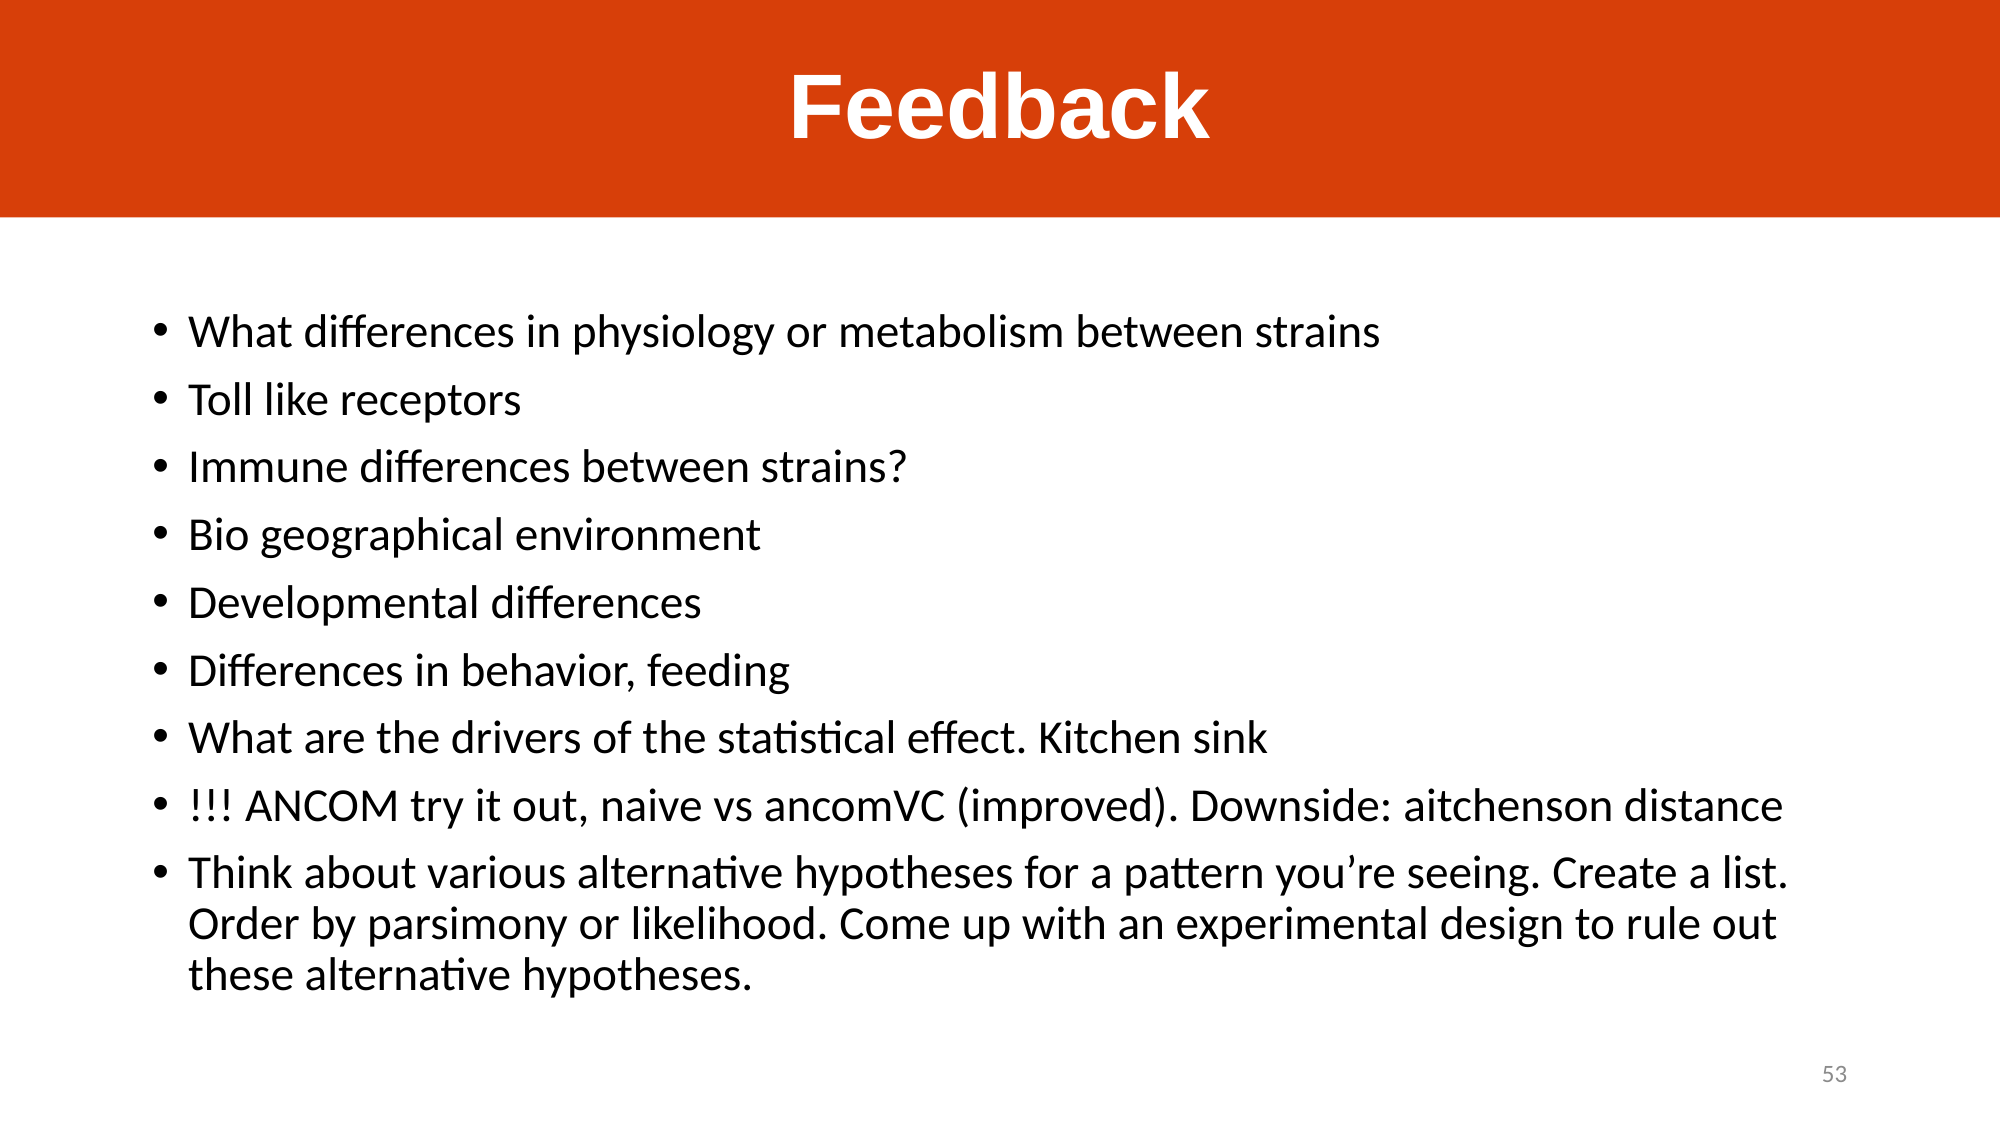

# Feedback
What differences in physiology or metabolism between strains
Toll like receptors
Immune differences between strains?
Bio geographical environment
Developmental differences
Differences in behavior, feeding
What are the drivers of the statistical effect. Kitchen sink
!!! ANCOM try it out, naive vs ancomVC (improved). Downside: aitchenson distance
Think about various alternative hypotheses for a pattern you’re seeing. Create a list. Order by parsimony or likelihood. Come up with an experimental design to rule out these alternative hypotheses.
53